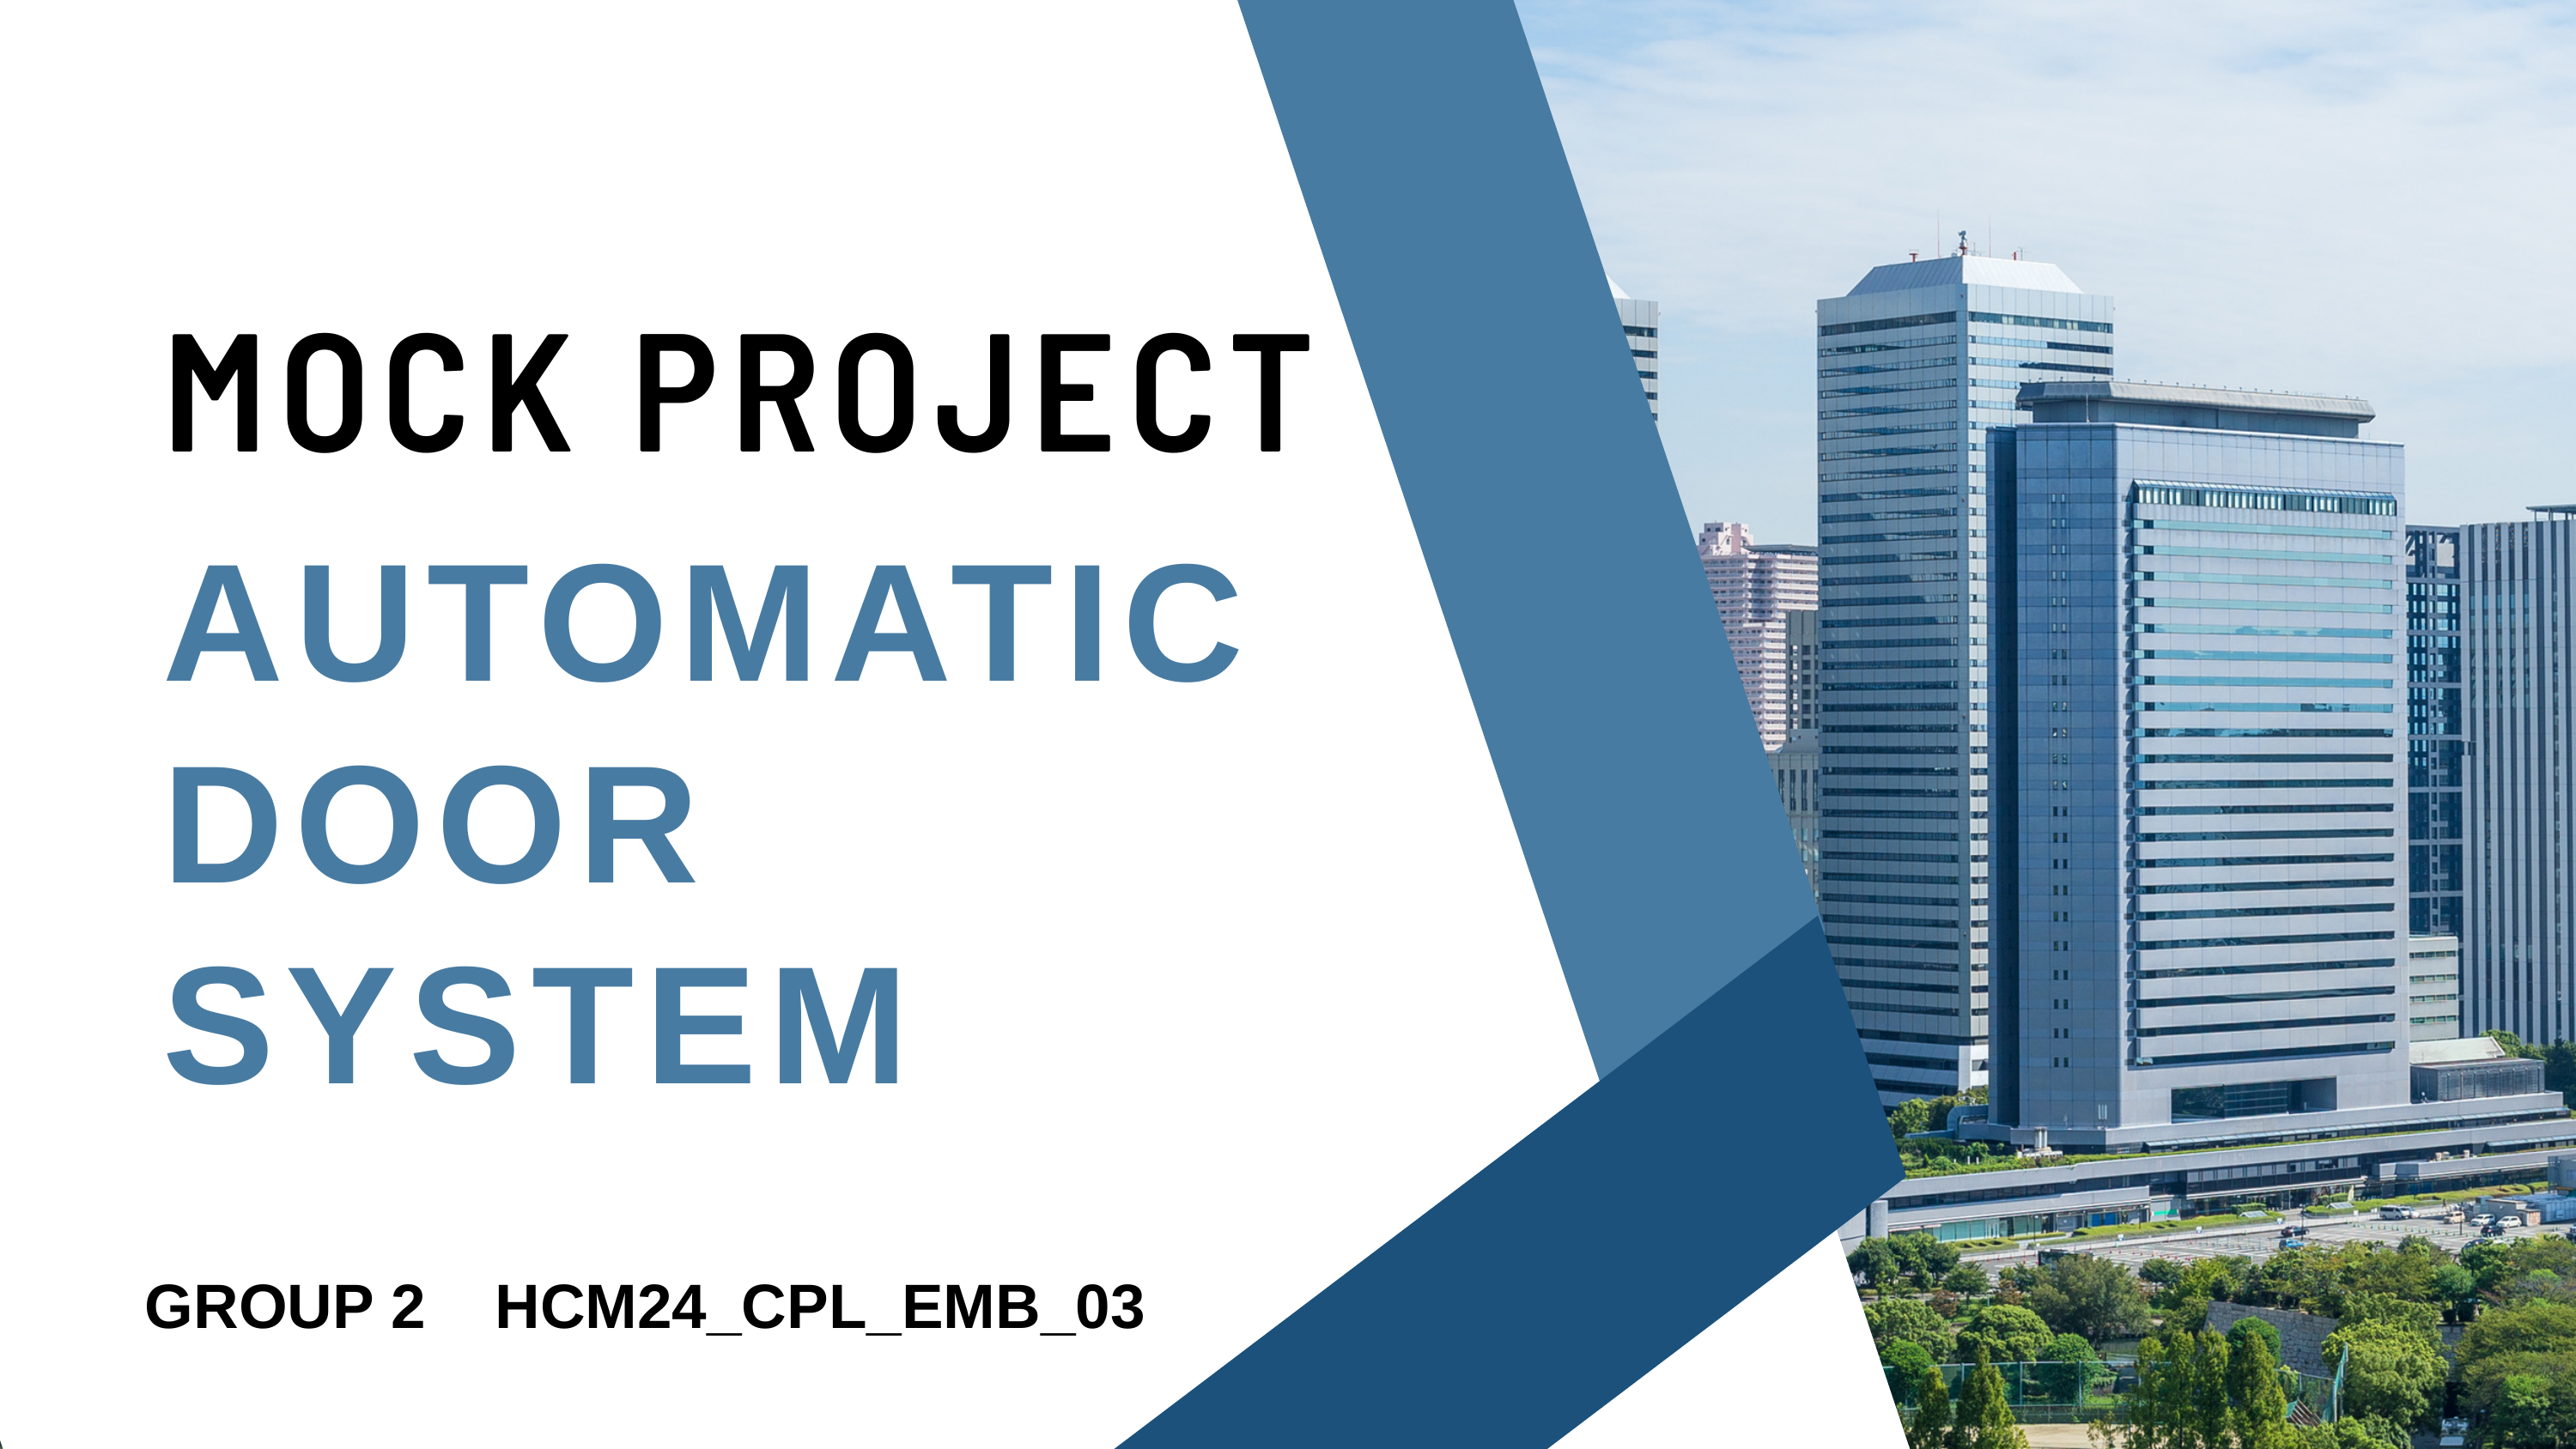

MOCK PROJECT

AUTOMATIC DOOR SYSTEM

GROUP 2    HCM24_CPL_EMB_03